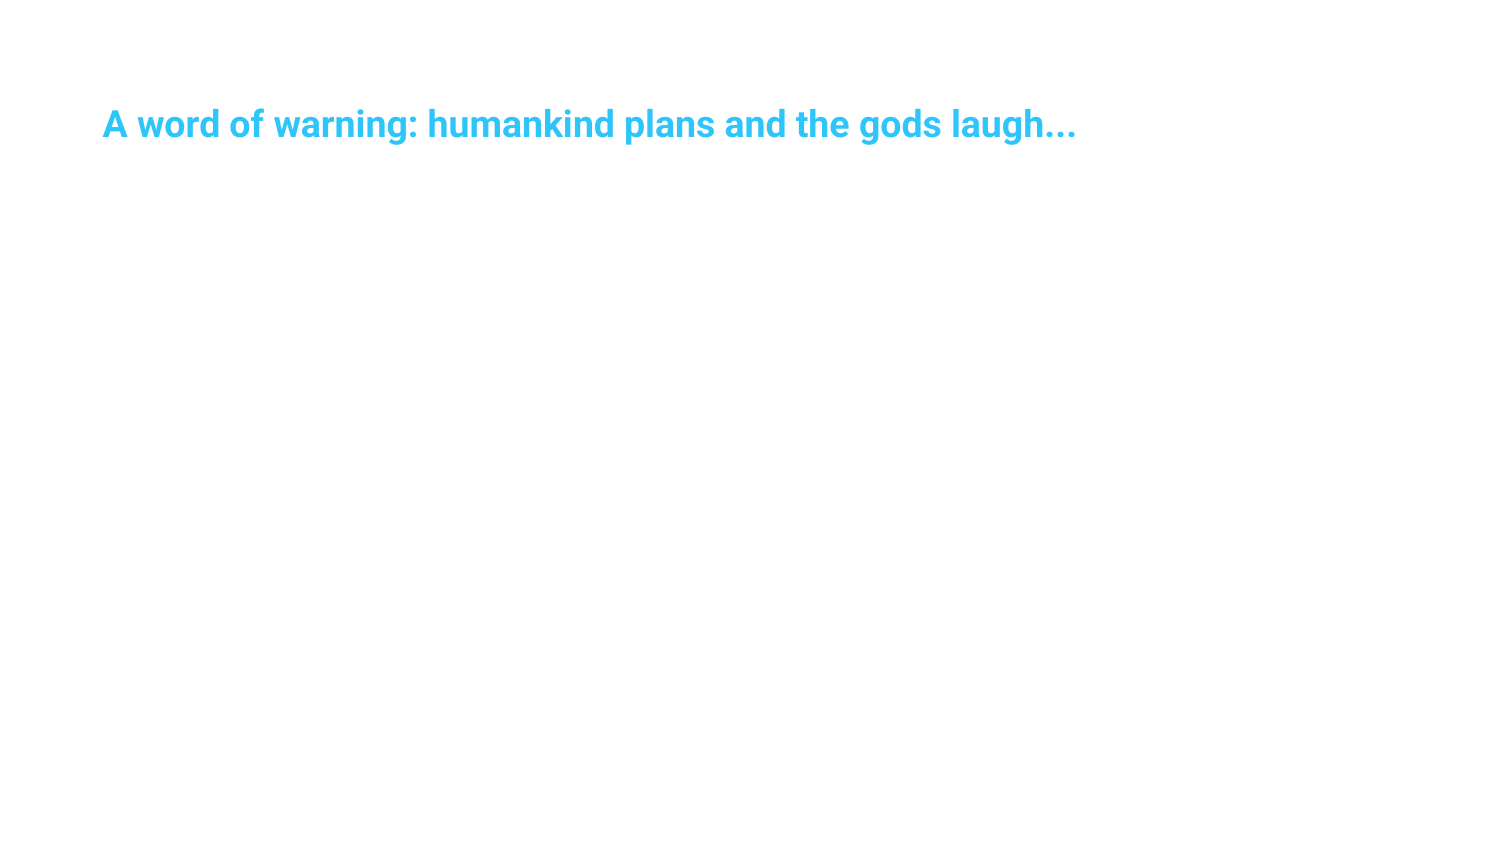

A word of warning: humankind plans and the gods laugh...